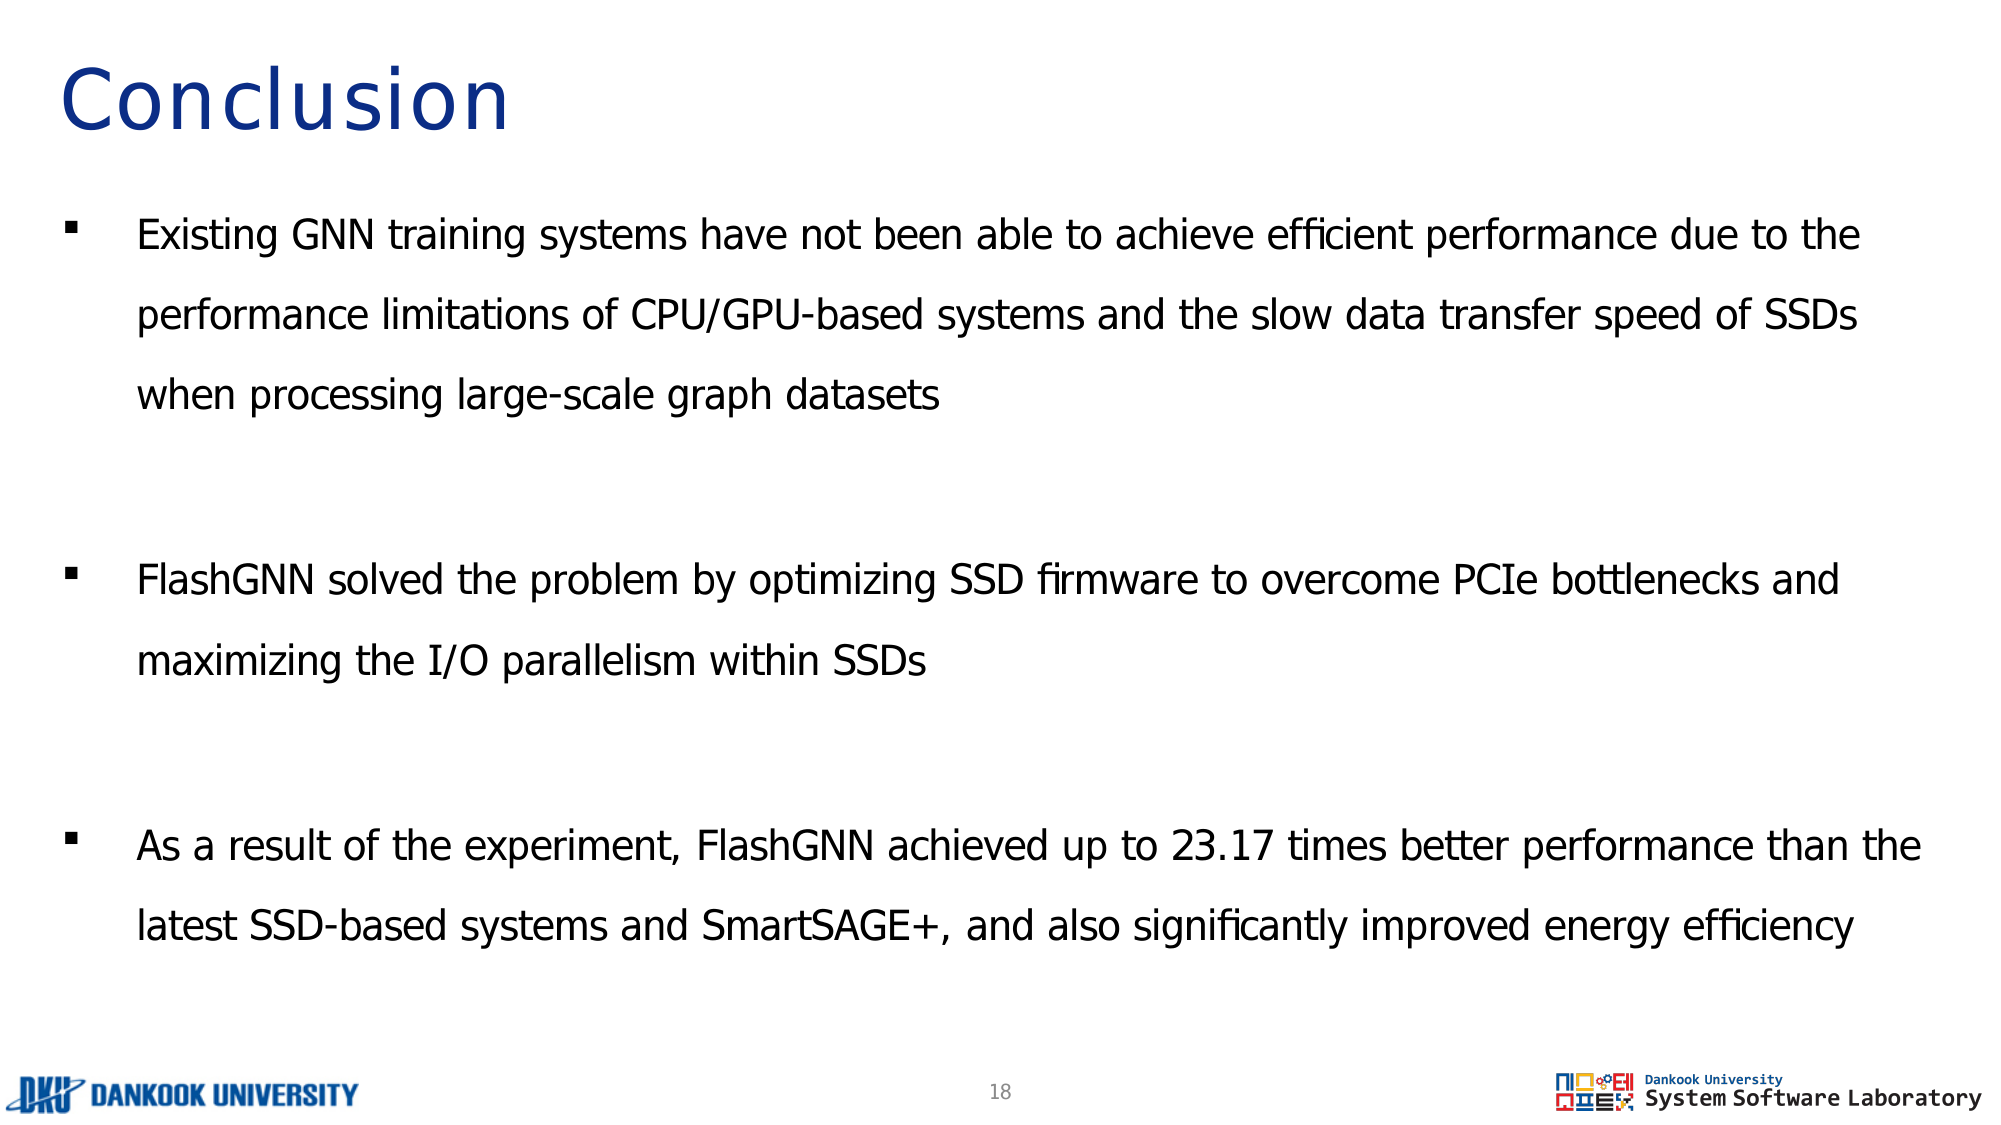

# Conclusion
Existing GNN training systems have not been able to achieve efficient performance due to the performance limitations of CPU/GPU-based systems and the slow data transfer speed of SSDs when processing large-scale graph datasets

FlashGNN solved the problem by optimizing SSD firmware to overcome PCIe bottlenecks and maximizing the I/O parallelism within SSDs

As a result of the experiment, FlashGNN achieved up to 23.17 times better performance than the latest SSD-based systems and SmartSAGE+, and also significantly improved energy efficiency
18